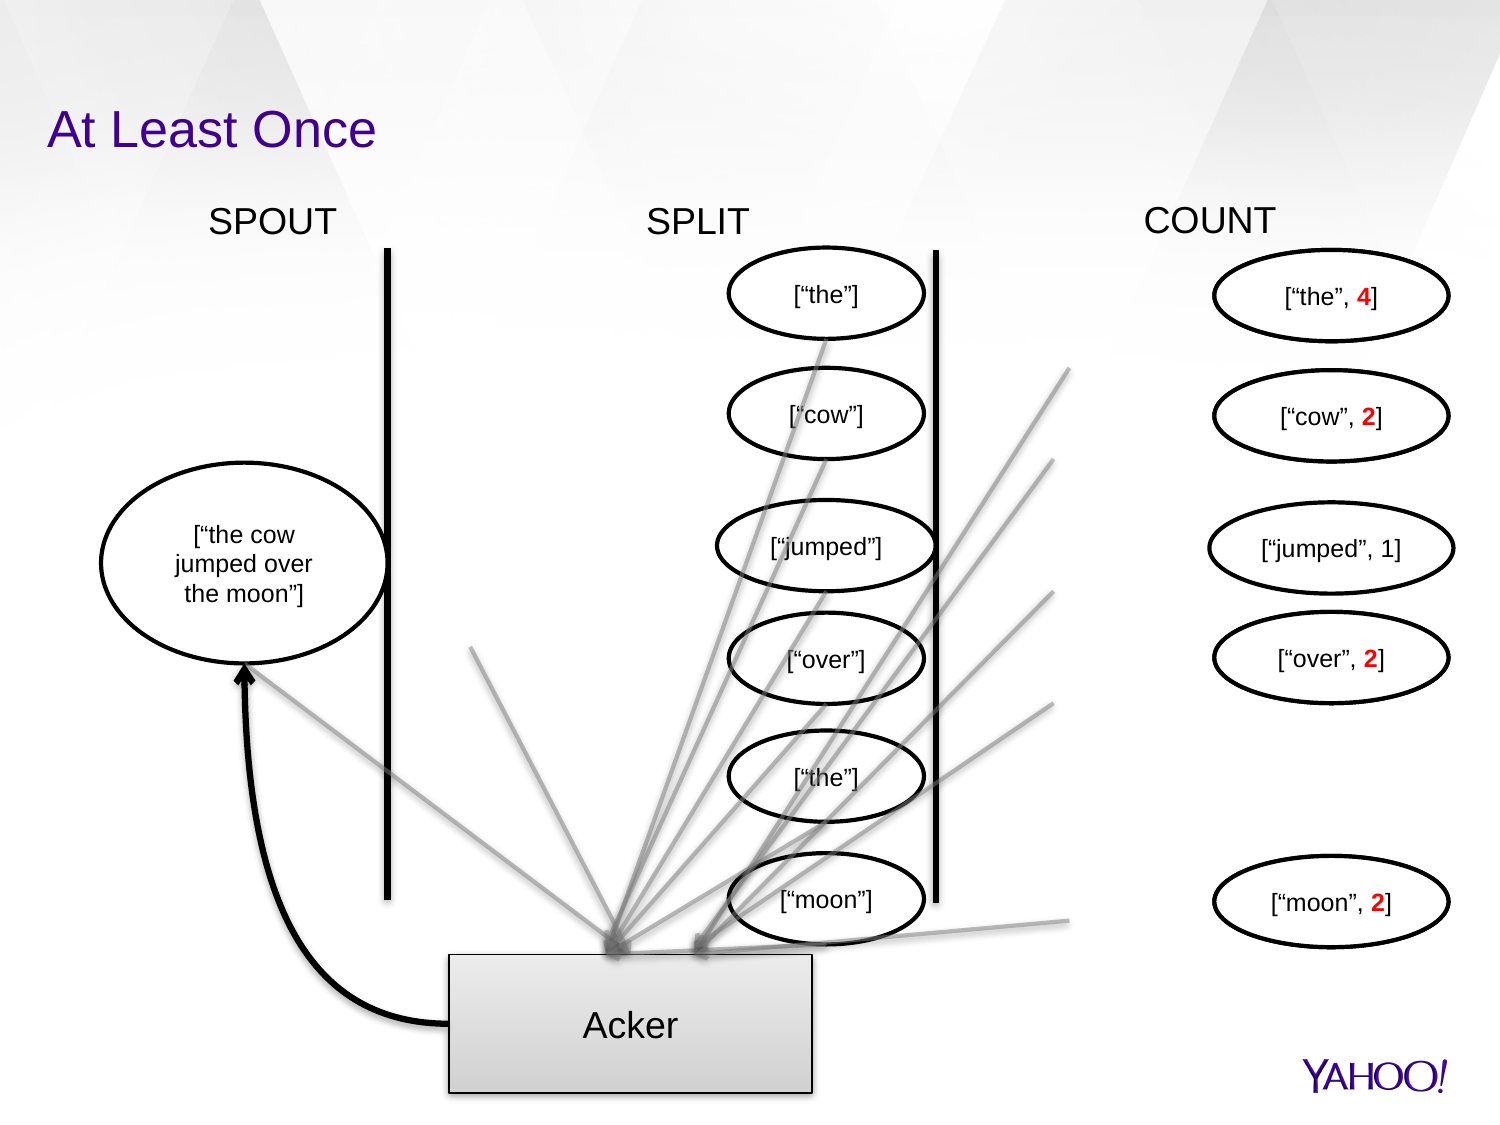

# At Least Once
COUNT
SPOUT
SPLIT
[“the”]
[“the”, 2]
[“the”, 4]
[“cow”]
[“cow”, 1]
[“cow”, 2]
[“the cow jumped over the moon”]
[“jumped”]
[“jumped”, 1]
[“over”, 1]
[“over”, 2]
[“over”]
[“the”]
[“moon”]
[“moon”, 1]
[“moon”, 2]
Acker